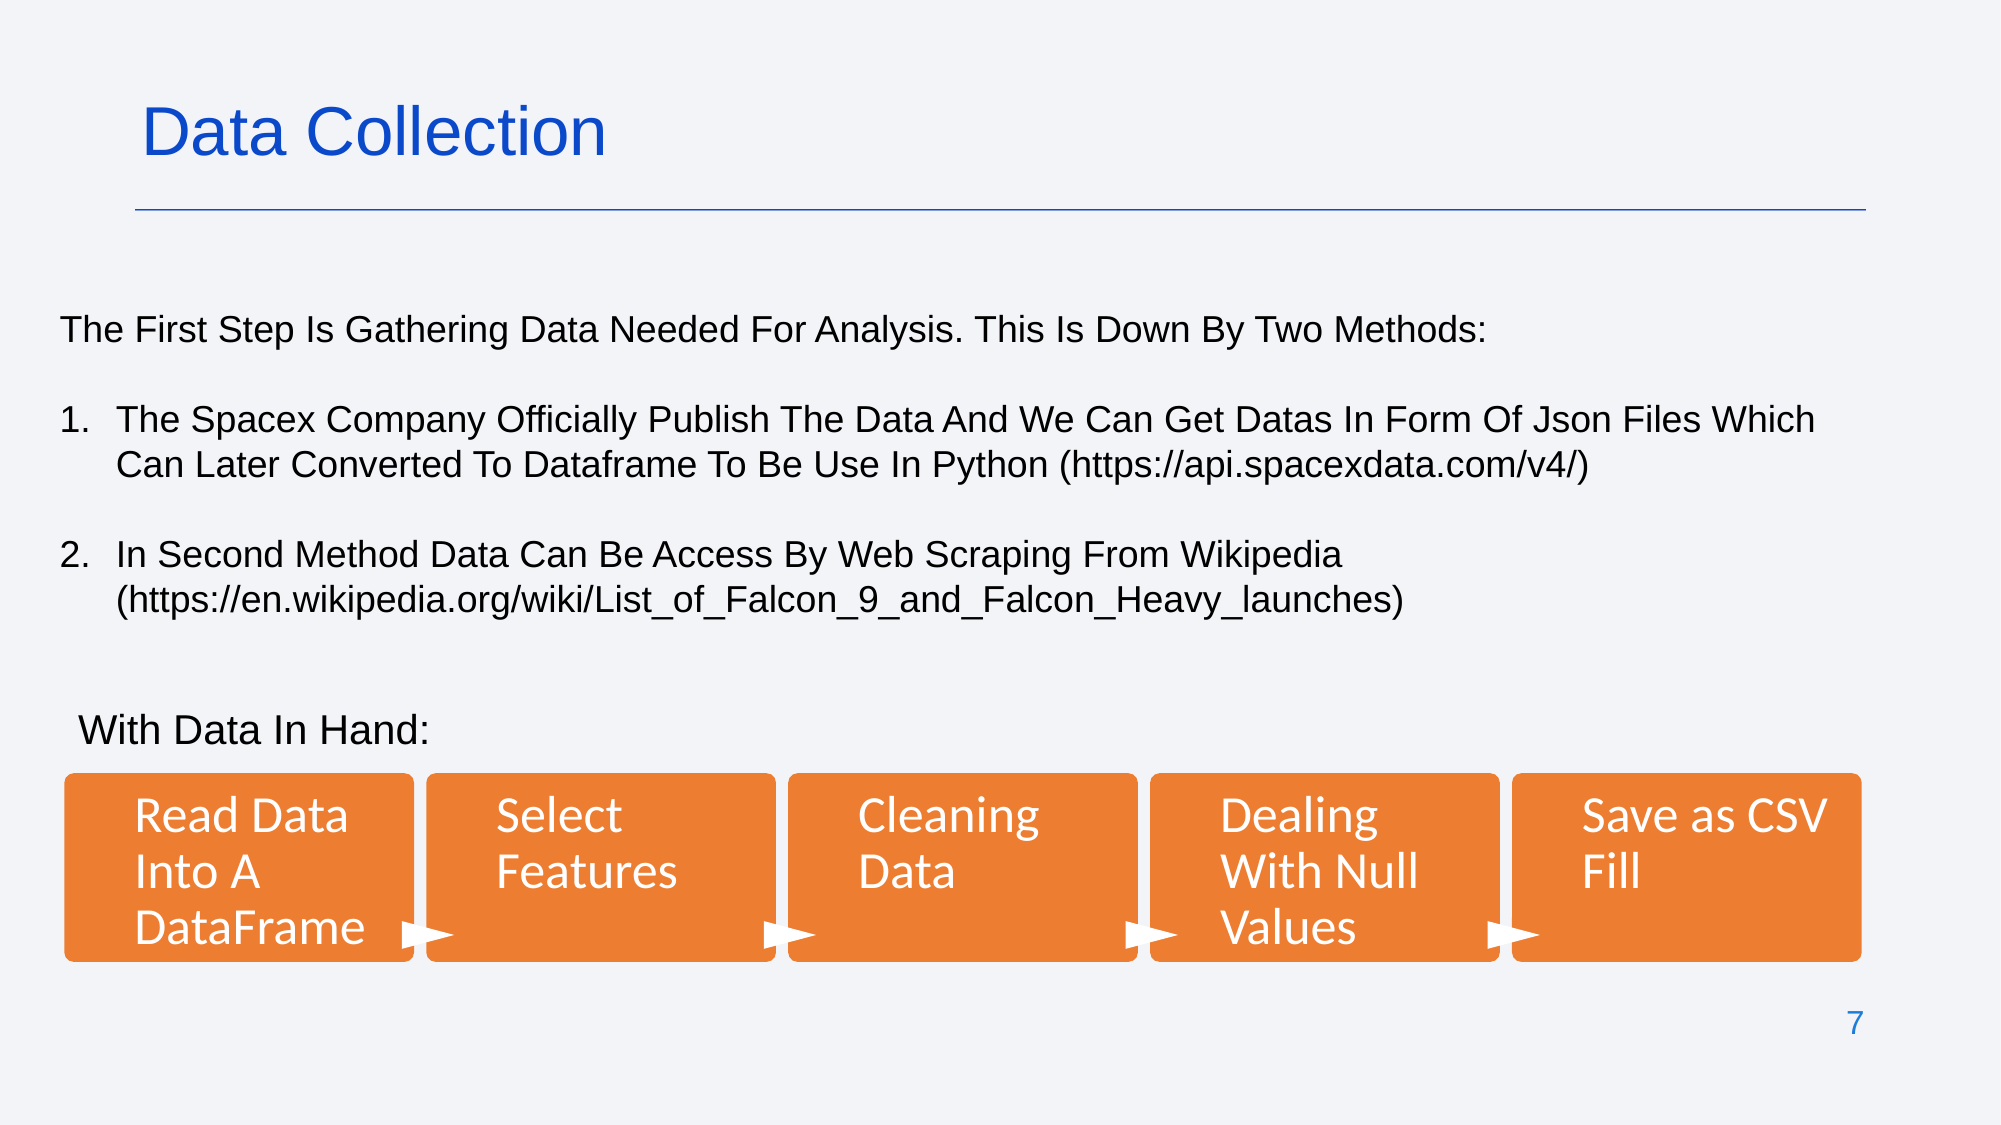

Data Collection
The First Step Is Gathering Data Needed For Analysis. This Is Down By Two Methods:

The Spacex Company Officially Publish The Data And We Can Get Datas In Form Of Json Files Which Can Later Converted To Dataframe To Be Use In Python (https://api.spacexdata.com/v4/)

In Second Method Data Can Be Access By Web Scraping From Wikipedia (https://en.wikipedia.org/wiki/List_of_Falcon_9_and_Falcon_Heavy_launches)
With Data In Hand:

Read Data Into A DataFrame

Select Features

Cleaning Data

Dealing With Null Values

Save as CSV Fill
7